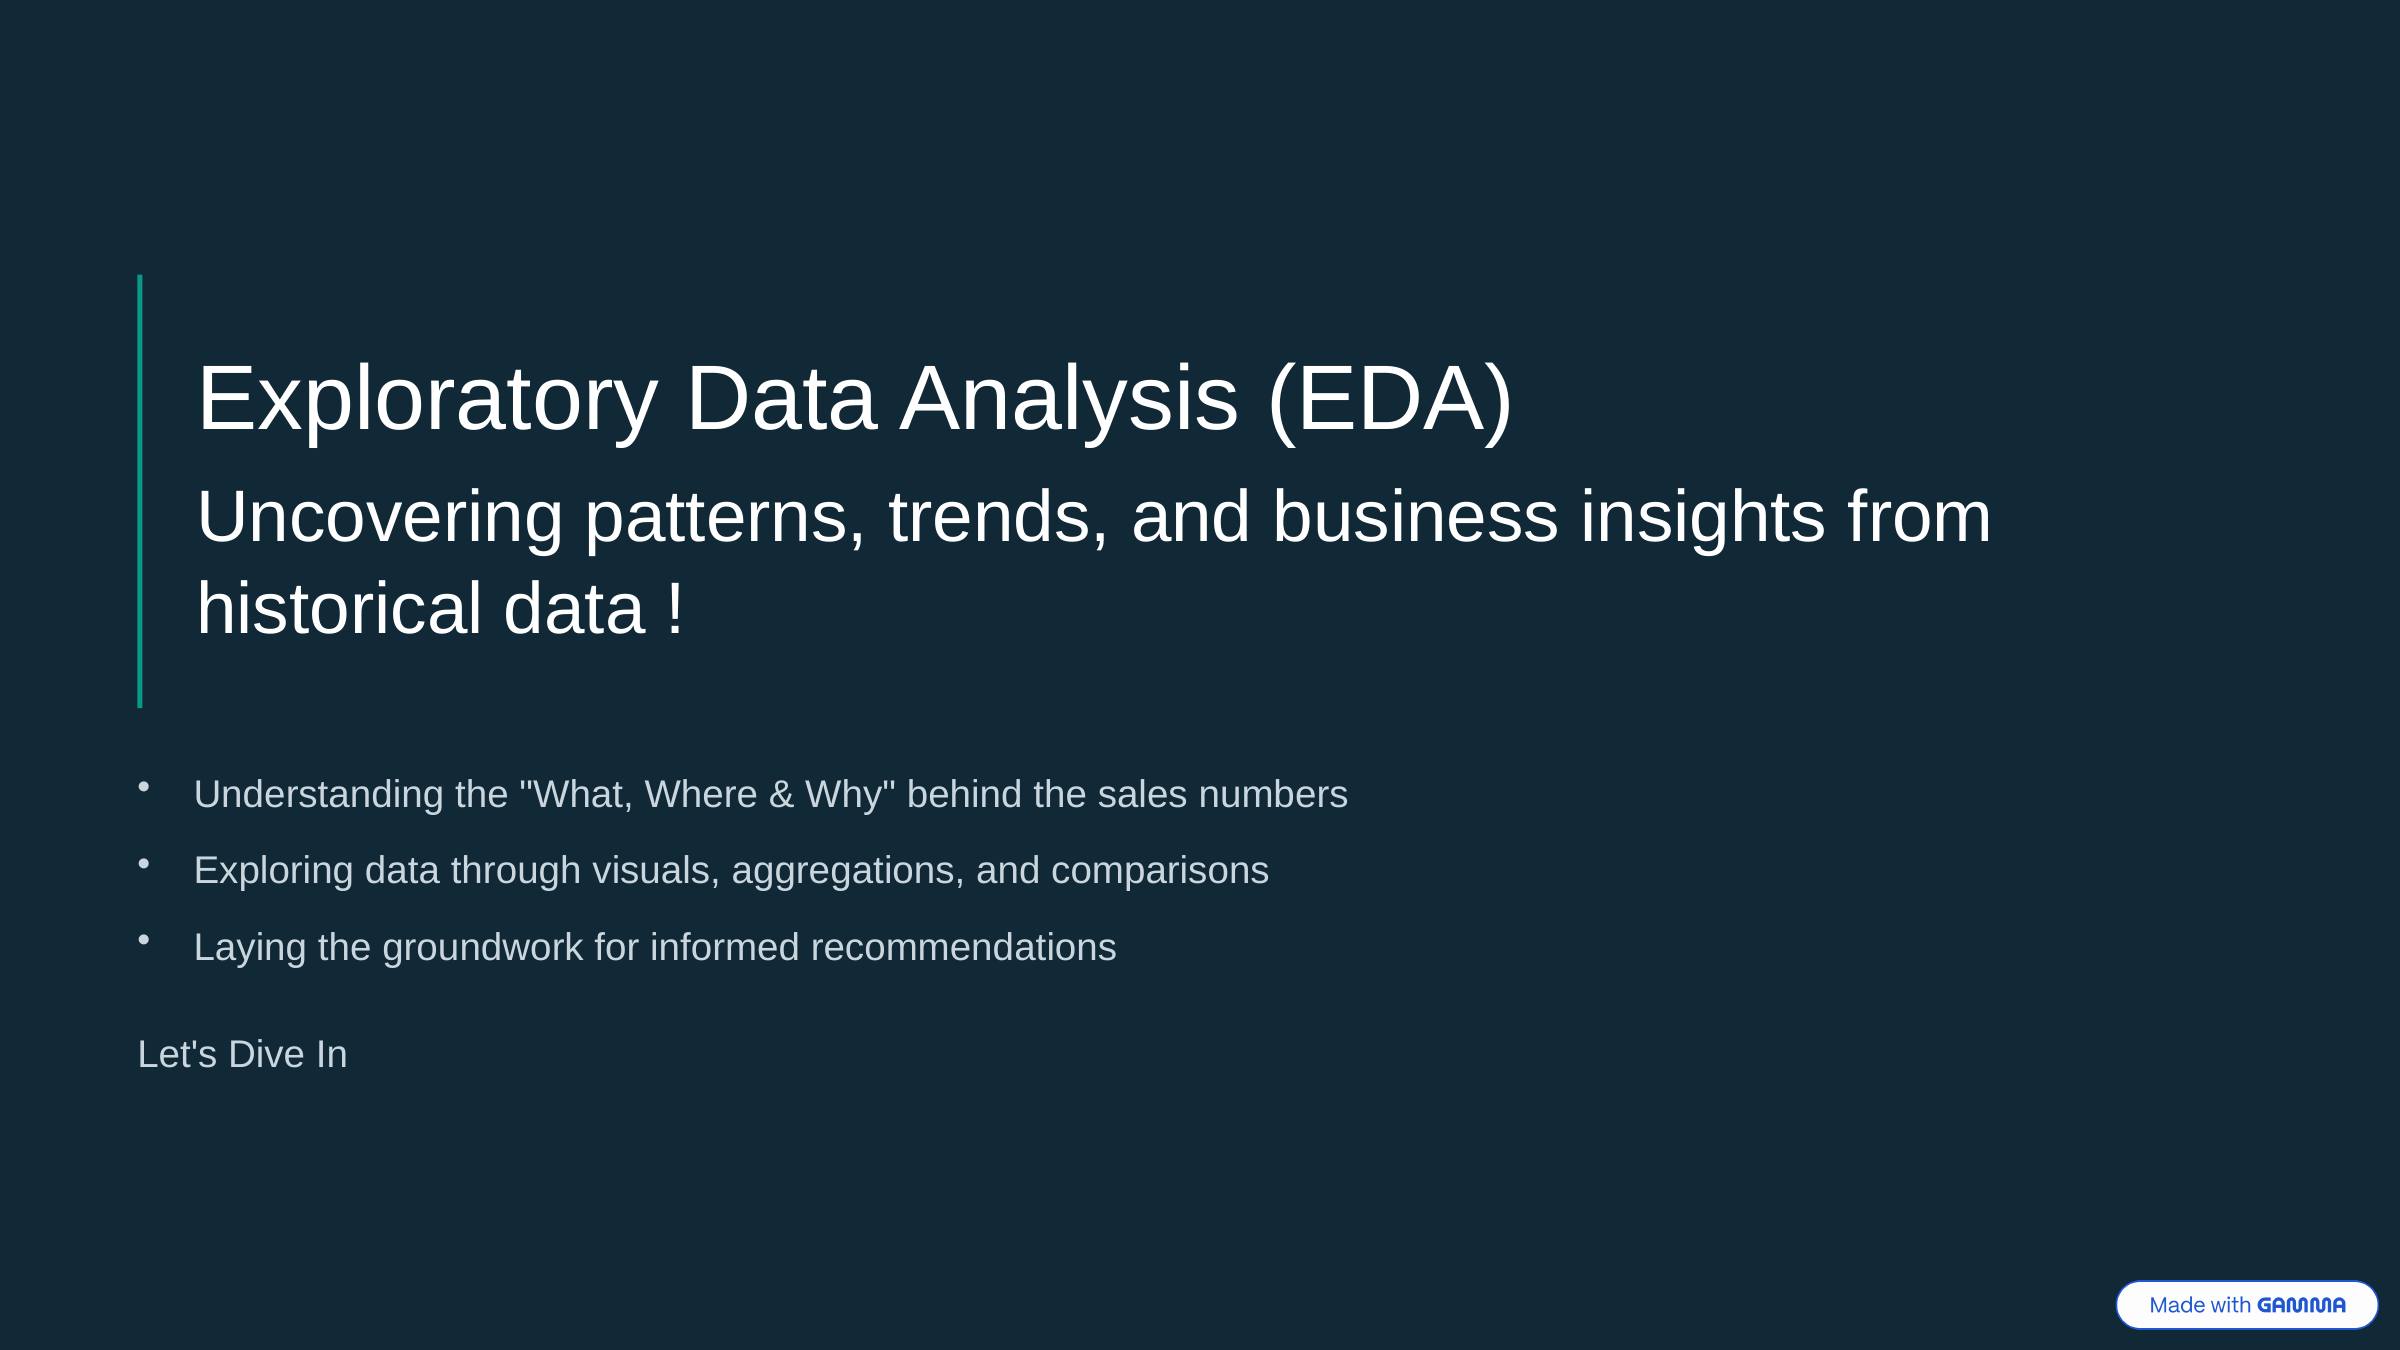

Exploratory Data Analysis (EDA)
Uncovering patterns, trends, and business insights from historical data !
Understanding the "What, Where & Why" behind the sales numbers
Exploring data through visuals, aggregations, and comparisons
Laying the groundwork for informed recommendations
Let's Dive In